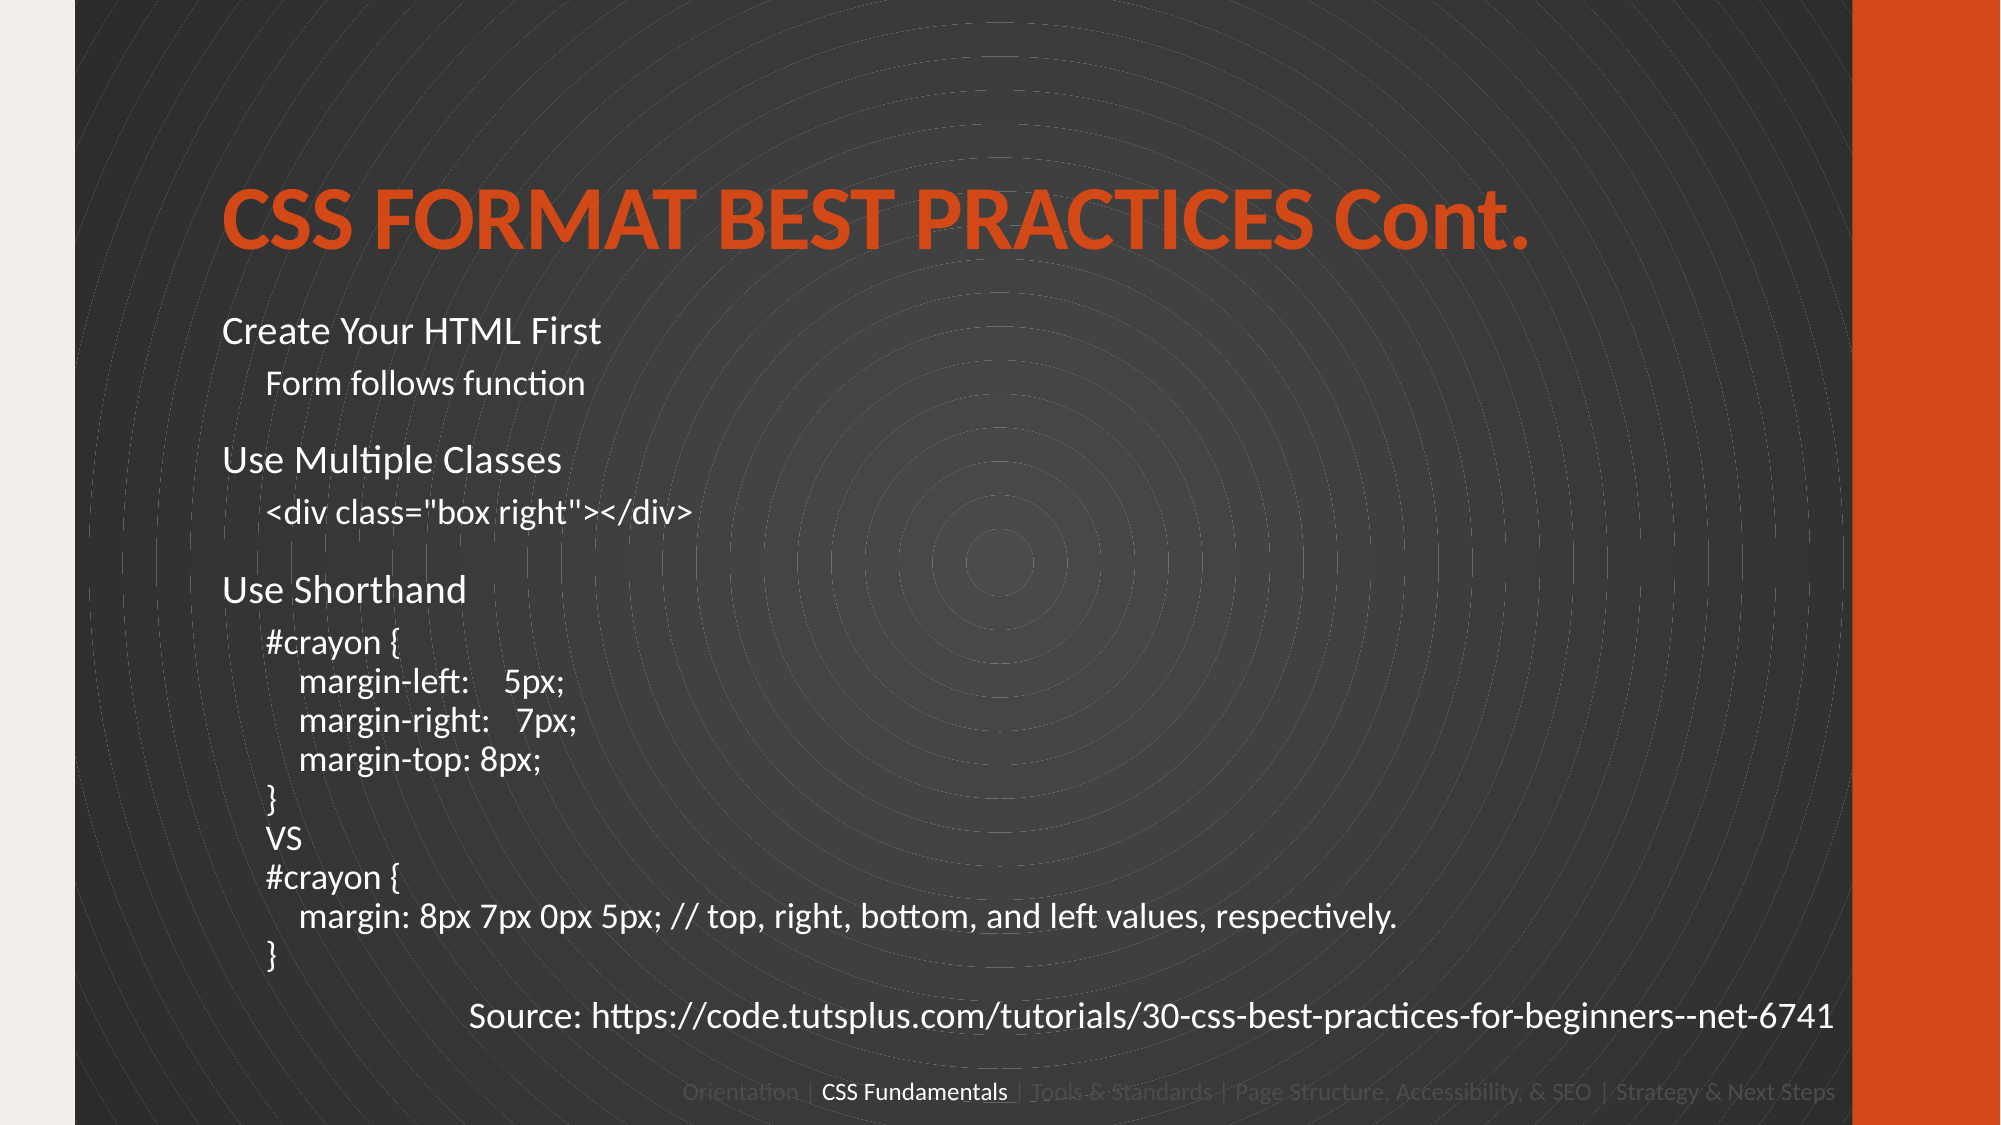

# CSS FORMAT BEST PRACTICES Cont.
Create Your HTML First
Form follows function
Use Multiple Classes
<div class="box right"></div>
Use Shorthand
#crayon {
    margin-left:    5px;
    margin-right:   7px;
    margin-top: 8px;
}
VS
#crayon {
    margin: 8px 7px 0px 5px; // top, right, bottom, and left values, respectively.
}

Source: https://code.tutsplus.com/tutorials/30-css-best-practices-for-beginners--net-6741
Orientation | CSS Fundamentals | Tools & Standards | Page Structure, Accessibility, & SEO | Strategy & Next Steps